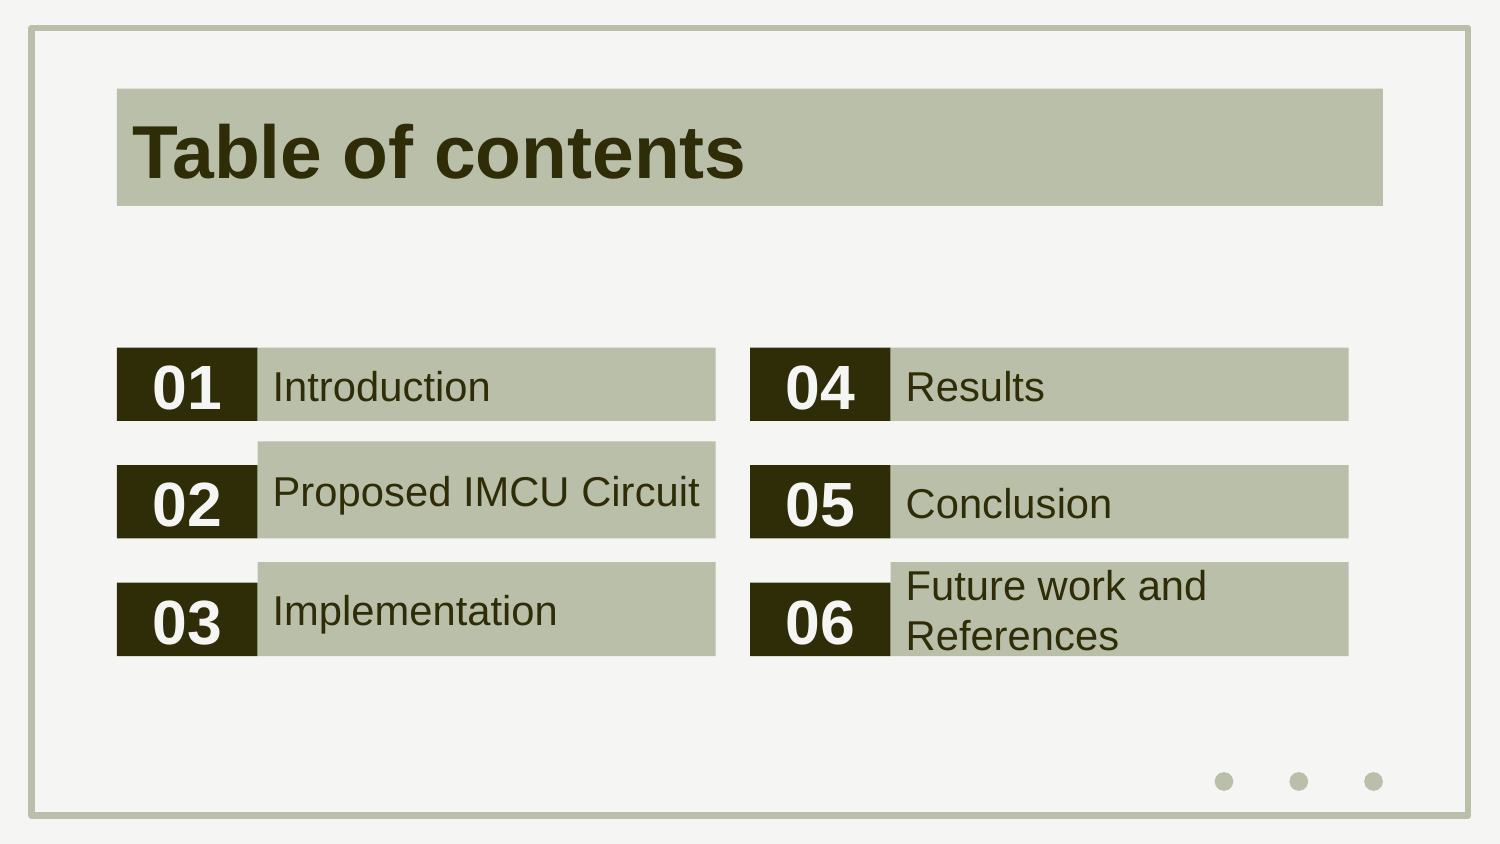

# Table of contents
04
01
Introduction
Results
Proposed IMCU Circuit
Conclusion
02
05
Implementation
Future work and References
03
06